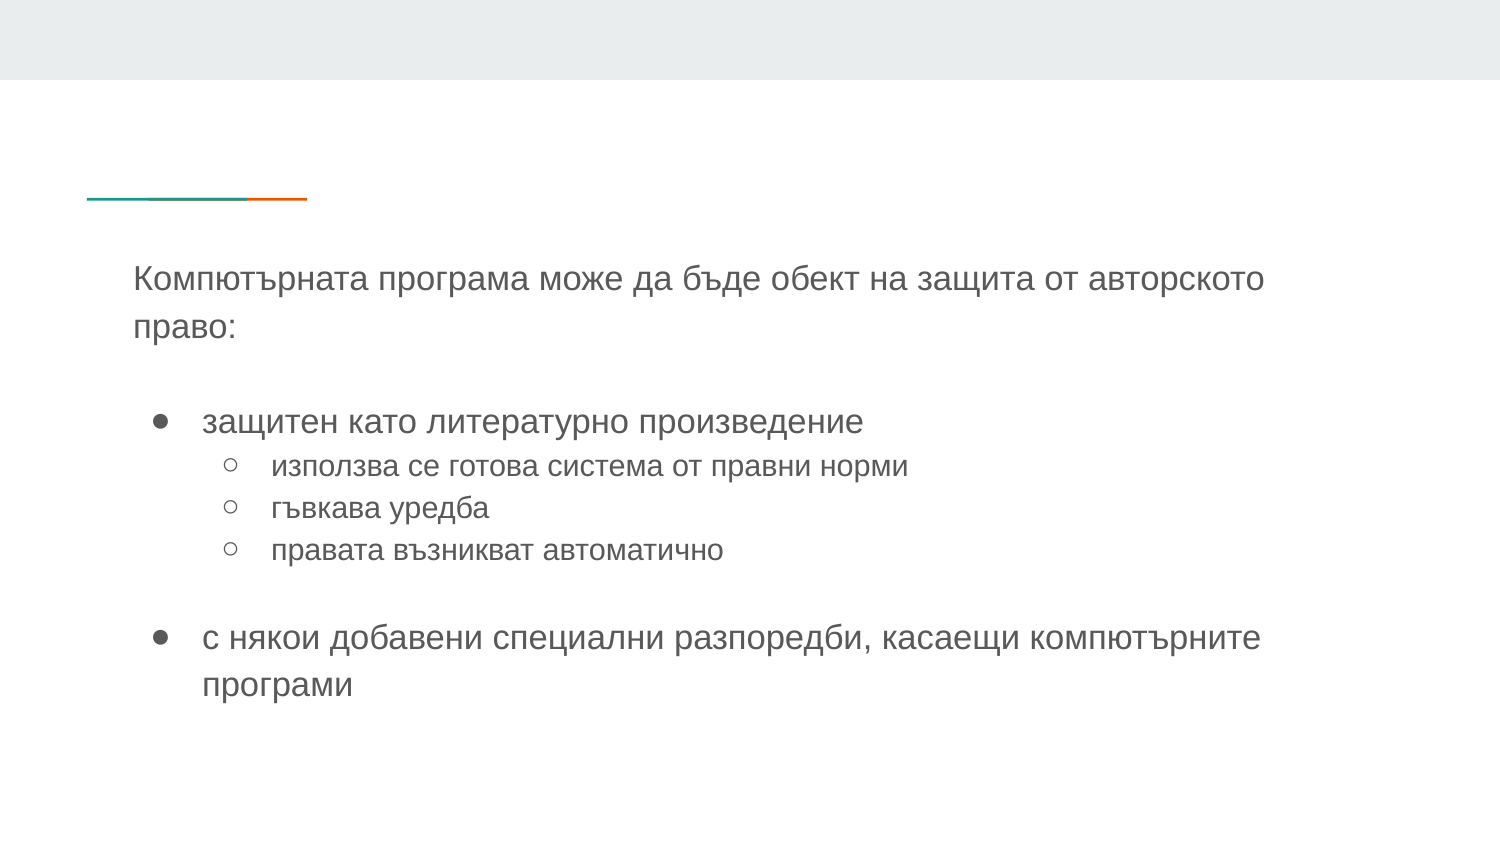

Компютърната програма може да бъде обект на защита от авторското право:

защитен като литературно произведение
използва се готова система от правни норми
гъвкава уредба
правата възникват автоматично

с някои добавени специални разпоредби, касаещи компютърните програми